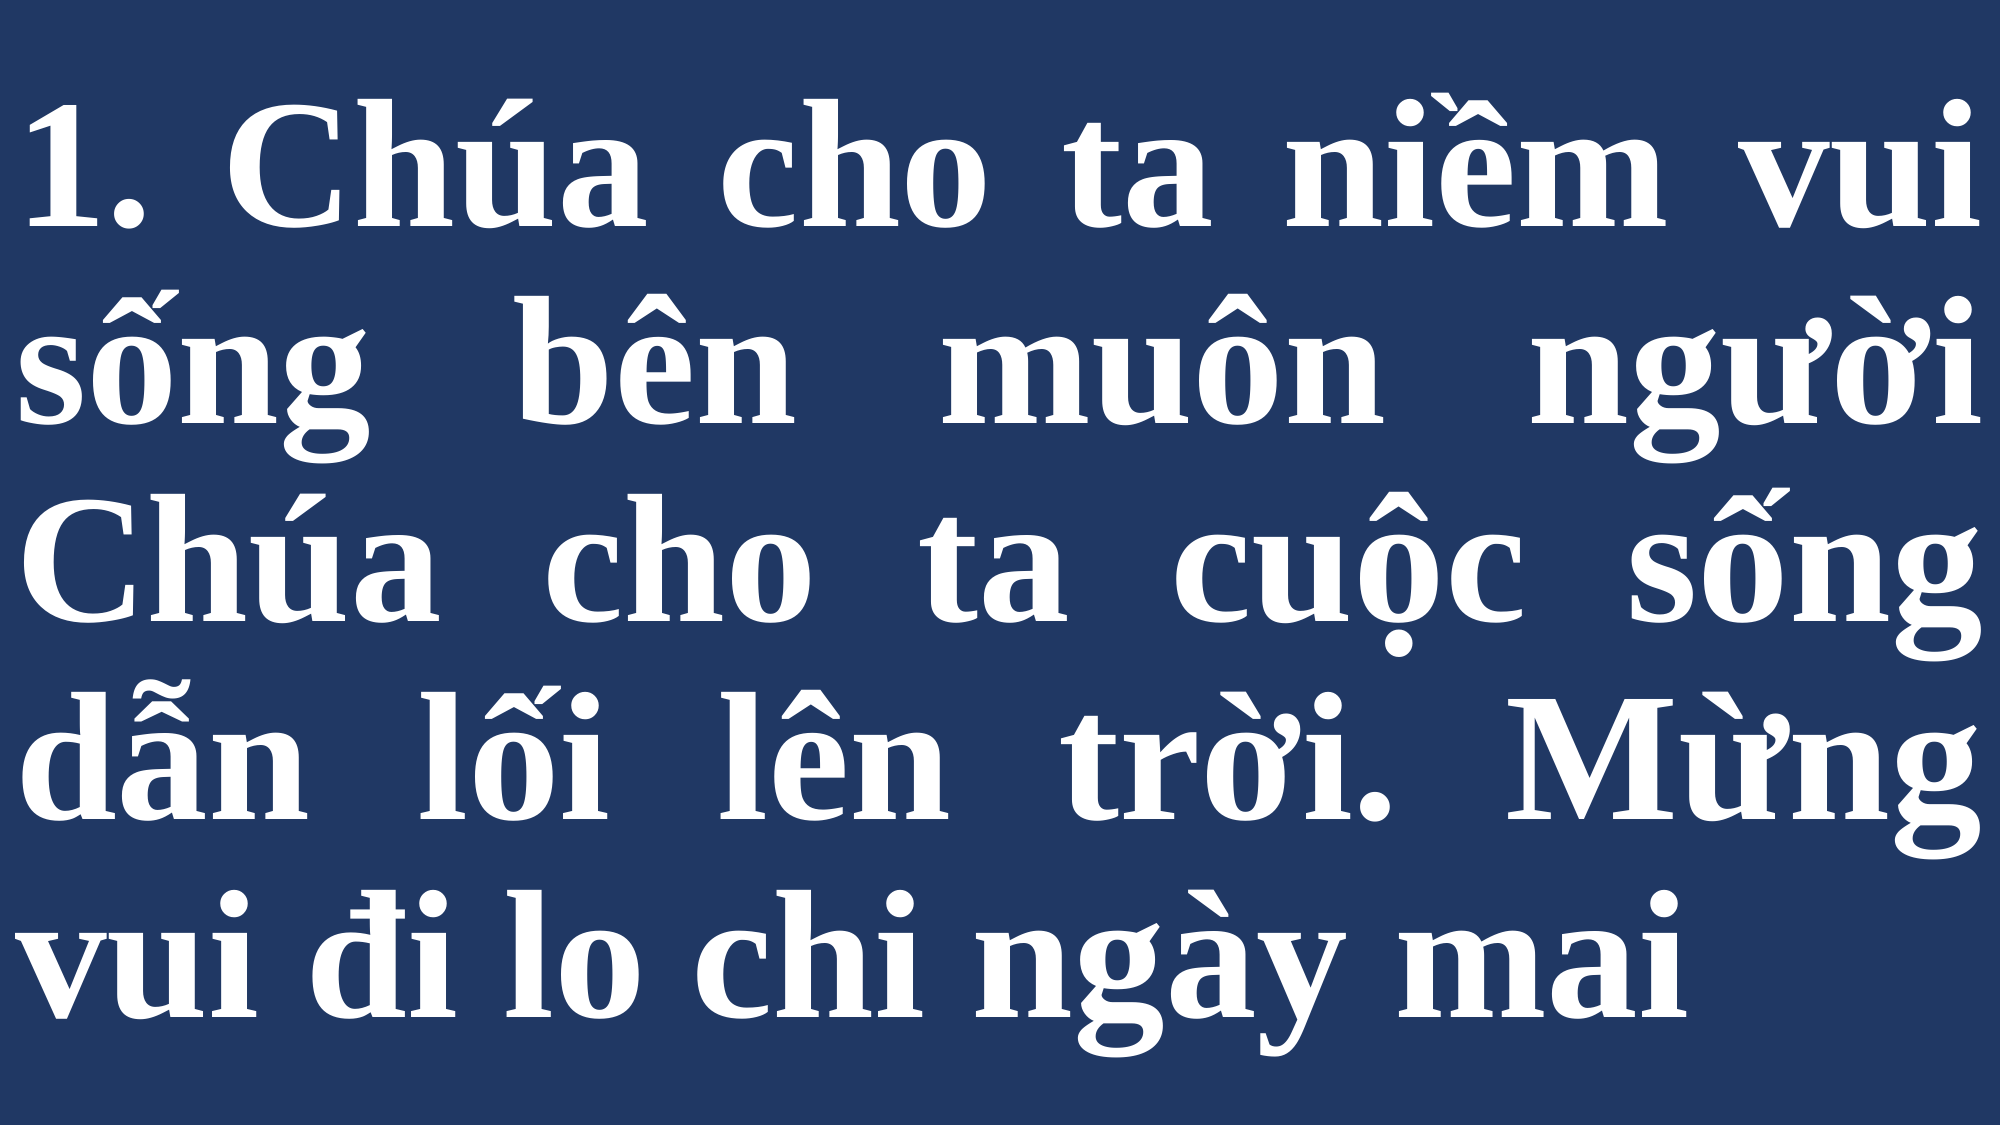

# 1. Chúa cho ta niềm vui sống bên muôn người Chúa cho ta cuộc sống dẫn lối lên trời. Mừng vui đi lo chi ngày mai